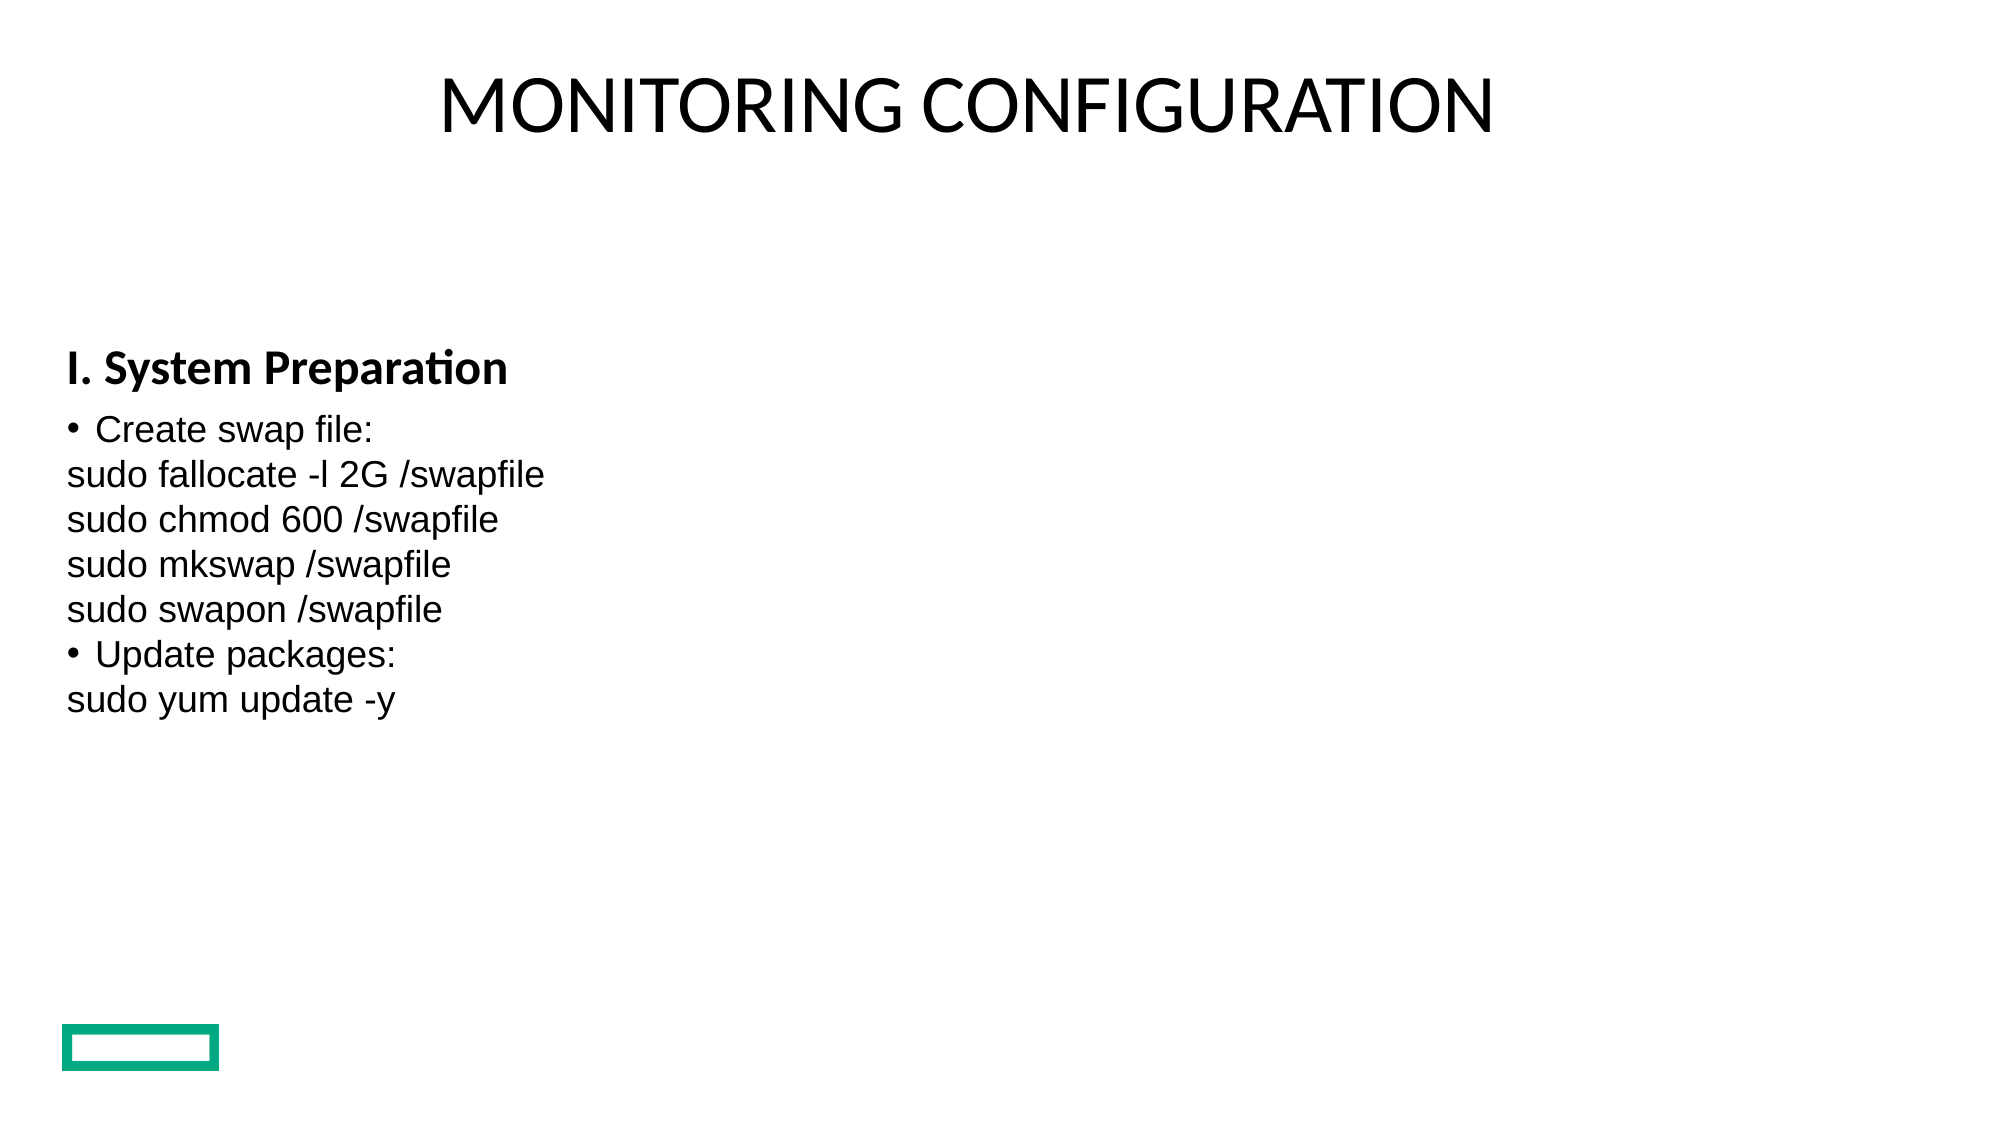

# MONITORING CONFIGURATION

I. System Preparation

Create swap file:
sudo fallocate -l 2G /swapfile
sudo chmod 600 /swapfile
sudo mkswap /swapfile
sudo swapon /swapfile
Update packages:
sudo yum update -y